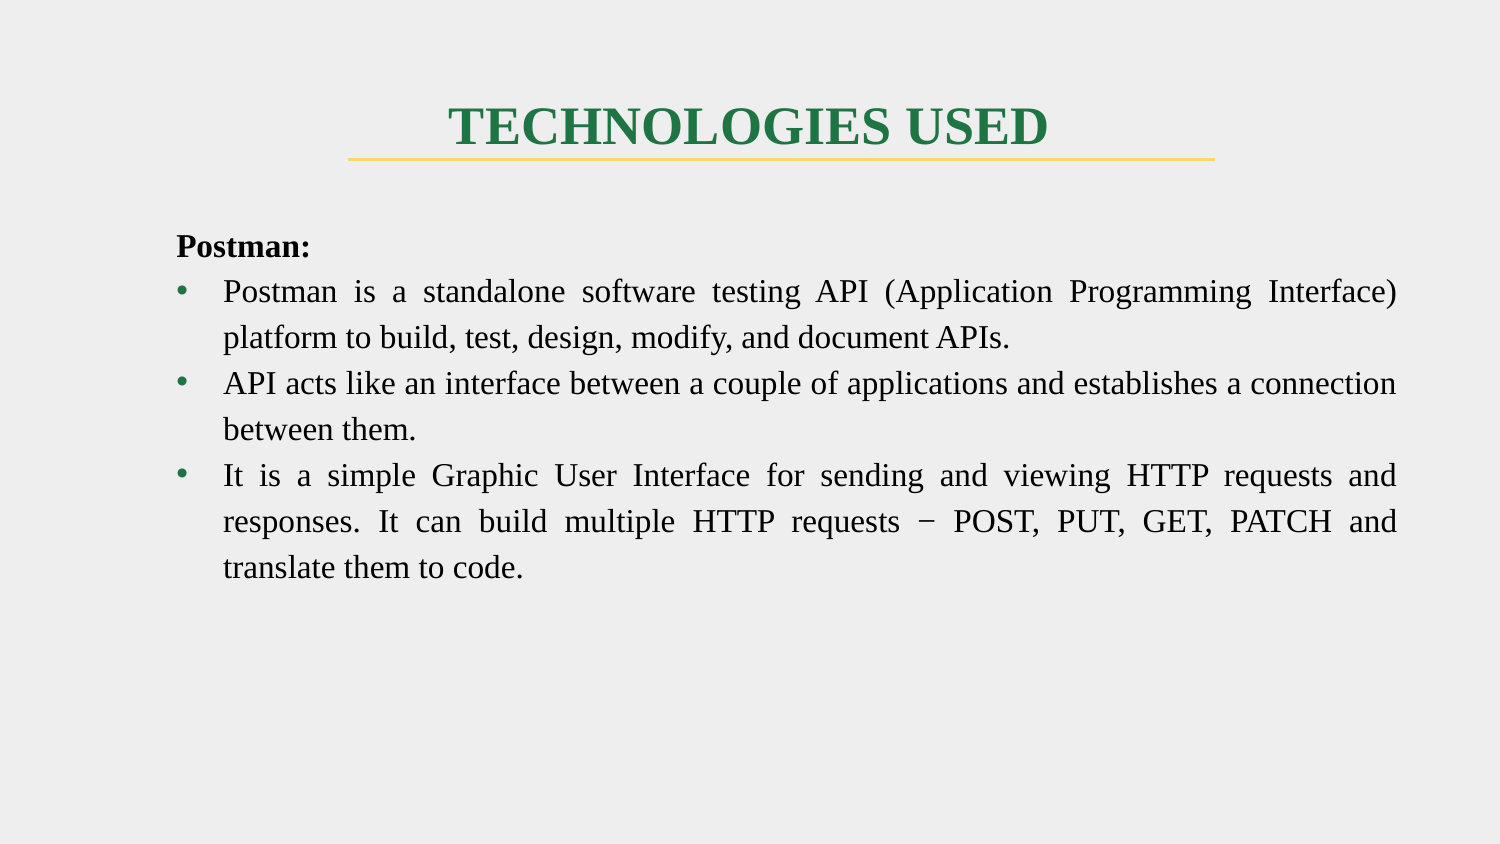

# TECHNOLOGIES USED
Postman:
Postman is a standalone software testing API (Application Programming Interface) platform to build, test, design, modify, and document APIs.
API acts like an interface between a couple of applications and establishes a connection between them.
It is a simple Graphic User Interface for sending and viewing HTTP requests and responses. It can build multiple HTTP requests − POST, PUT, GET, PATCH and translate them to code.